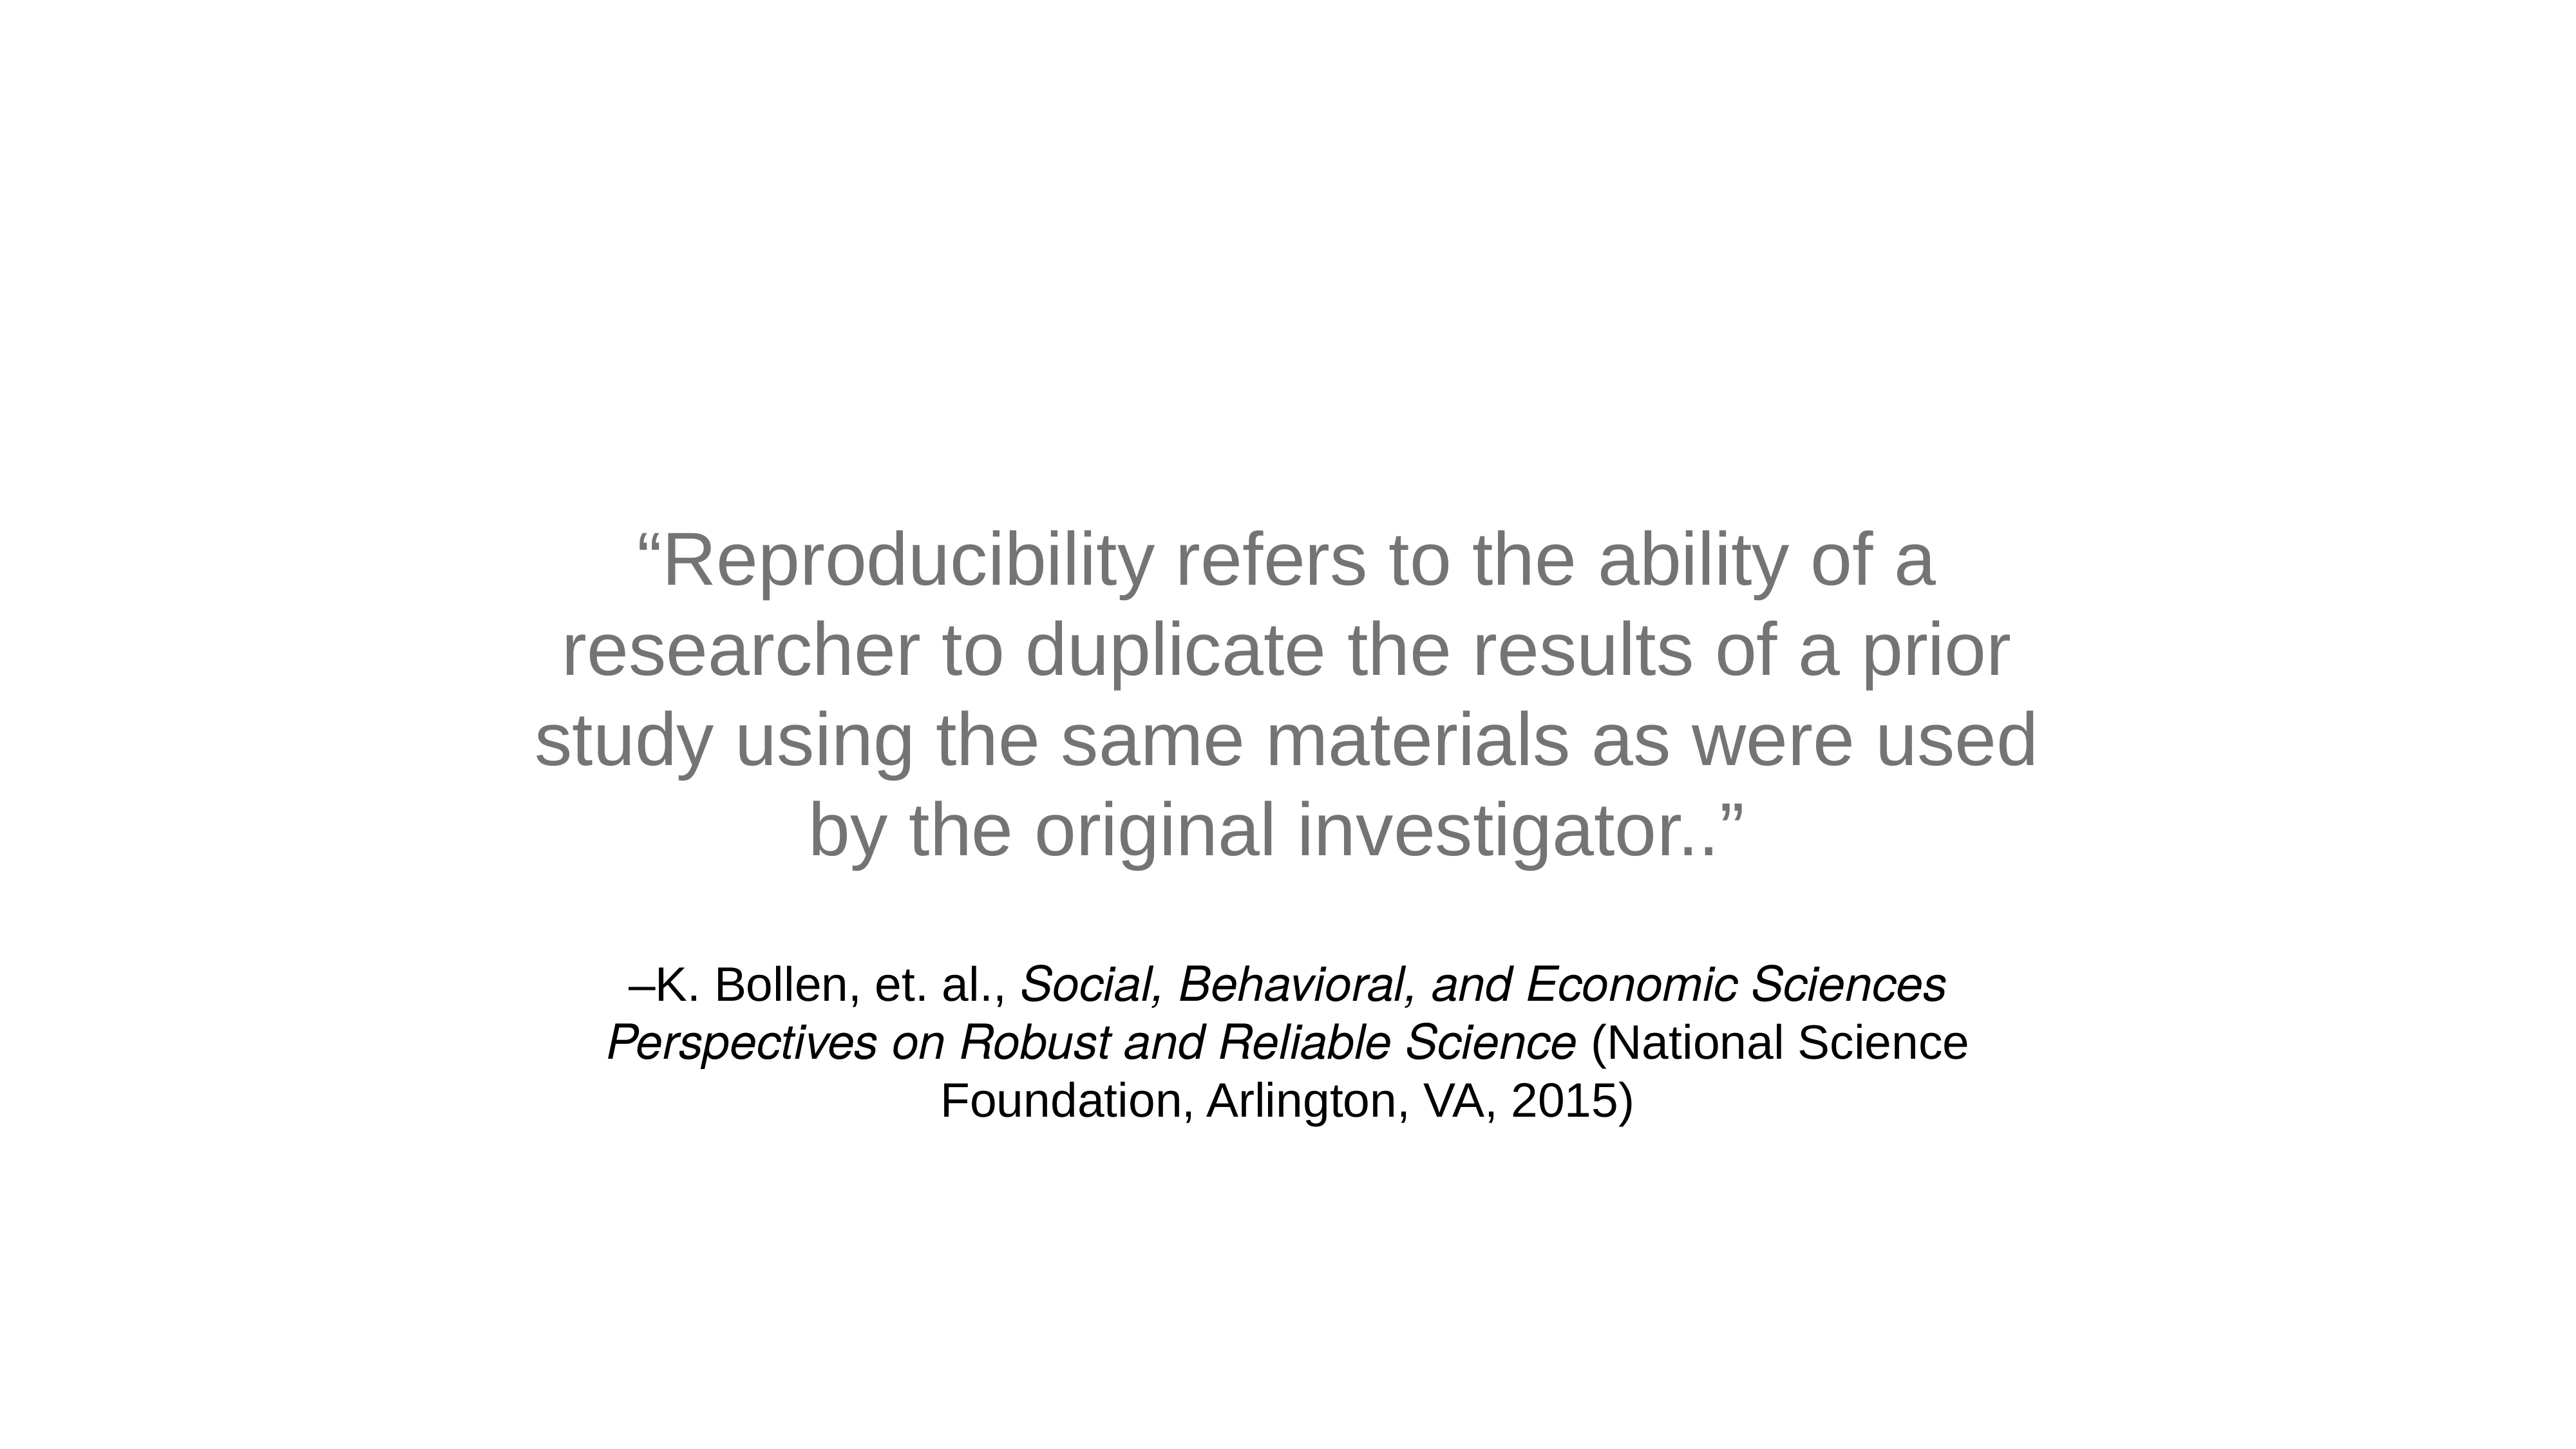

“Reproducibility refers to the ability of a researcher to duplicate the results of a prior study using the same materials as were used by the original investigator..”
–K. Bollen, et. al., Social, Behavioral, and Economic Sciences Perspectives on Robust and Reliable Science (National Science Foundation, Arlington, VA, 2015)